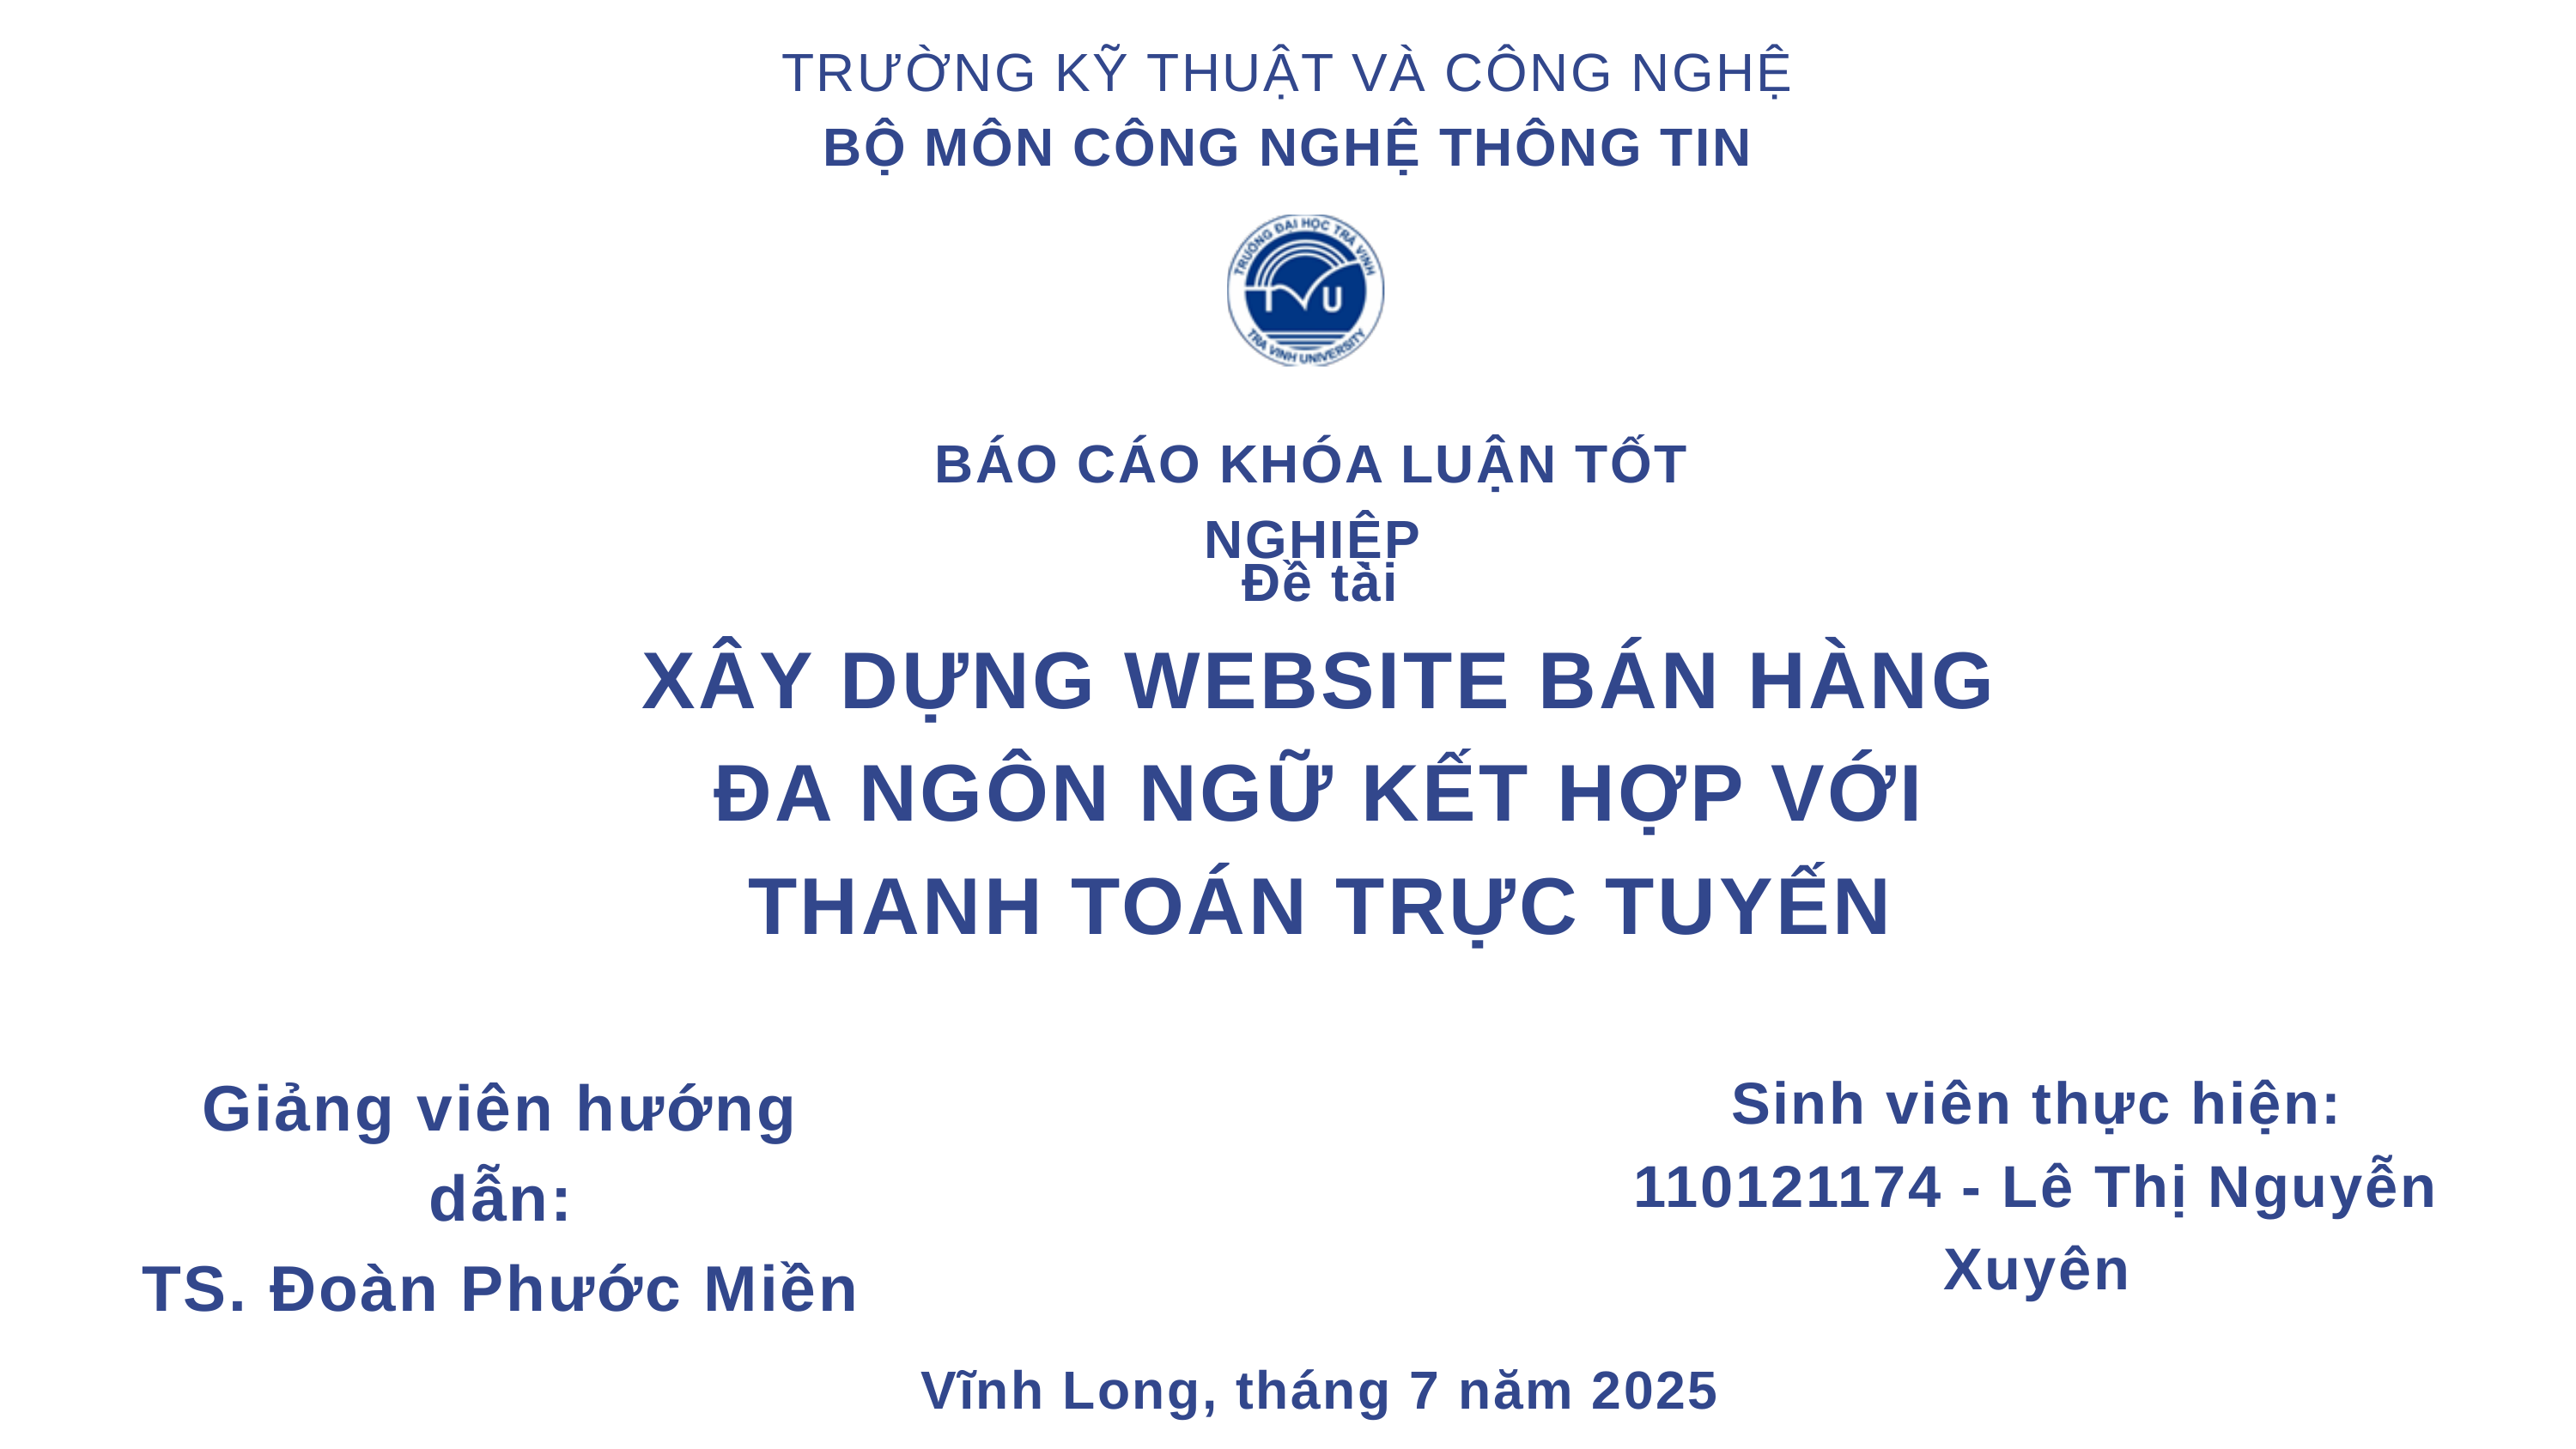

TRƯỜNG KỸ THUẬT VÀ CÔNG NGHỆ
BỘ MÔN CÔNG NGHỆ THÔNG TIN

BÁO CÁO KHÓA LUẬN TỐT NGHIỆP
Đề tài
XÂY DỰNG WEBSITE BÁN HÀNG ĐA NGÔN NGỮ KẾT HỢP VỚI THANH TOÁN TRỰC TUYẾN
Giảng viên hướng dẫn:
TS. Đoàn Phước Miền
Sinh viên thực hiện:
110121174 - Lê Thị Nguyễn Xuyên
Vĩnh Long, tháng 7 năm 2025